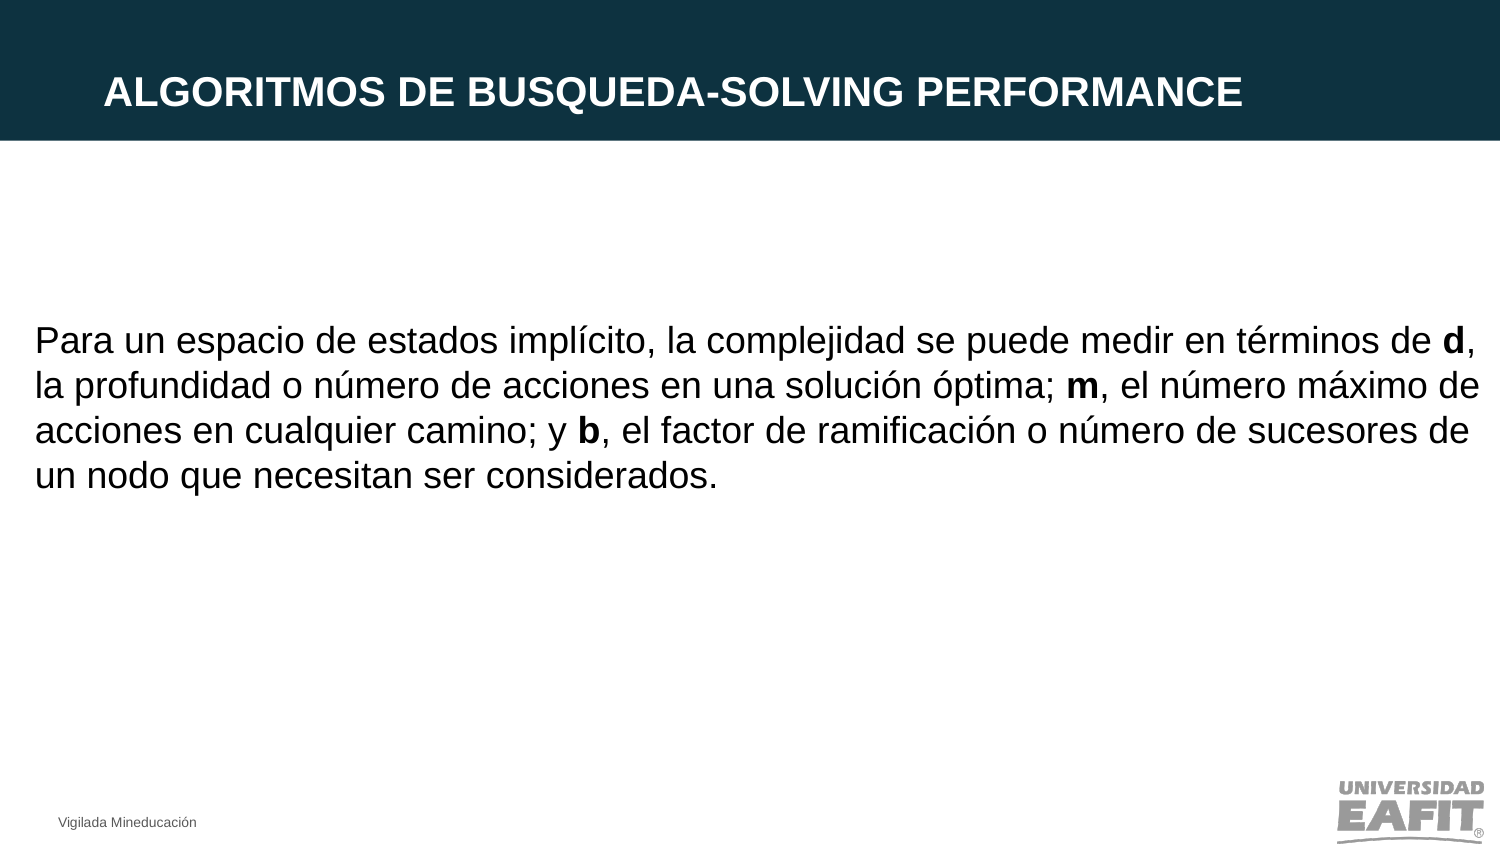

ALGORITMOS DE BUSQUEDA-SOLVING PERFORMANCE
Para un espacio de estados implícito, la complejidad se puede medir en términos de d, la profundidad o número de acciones en una solución óptima; m, el número máximo de acciones en cualquier camino; y b, el factor de ramificación o número de sucesores de un nodo que necesitan ser considerados.